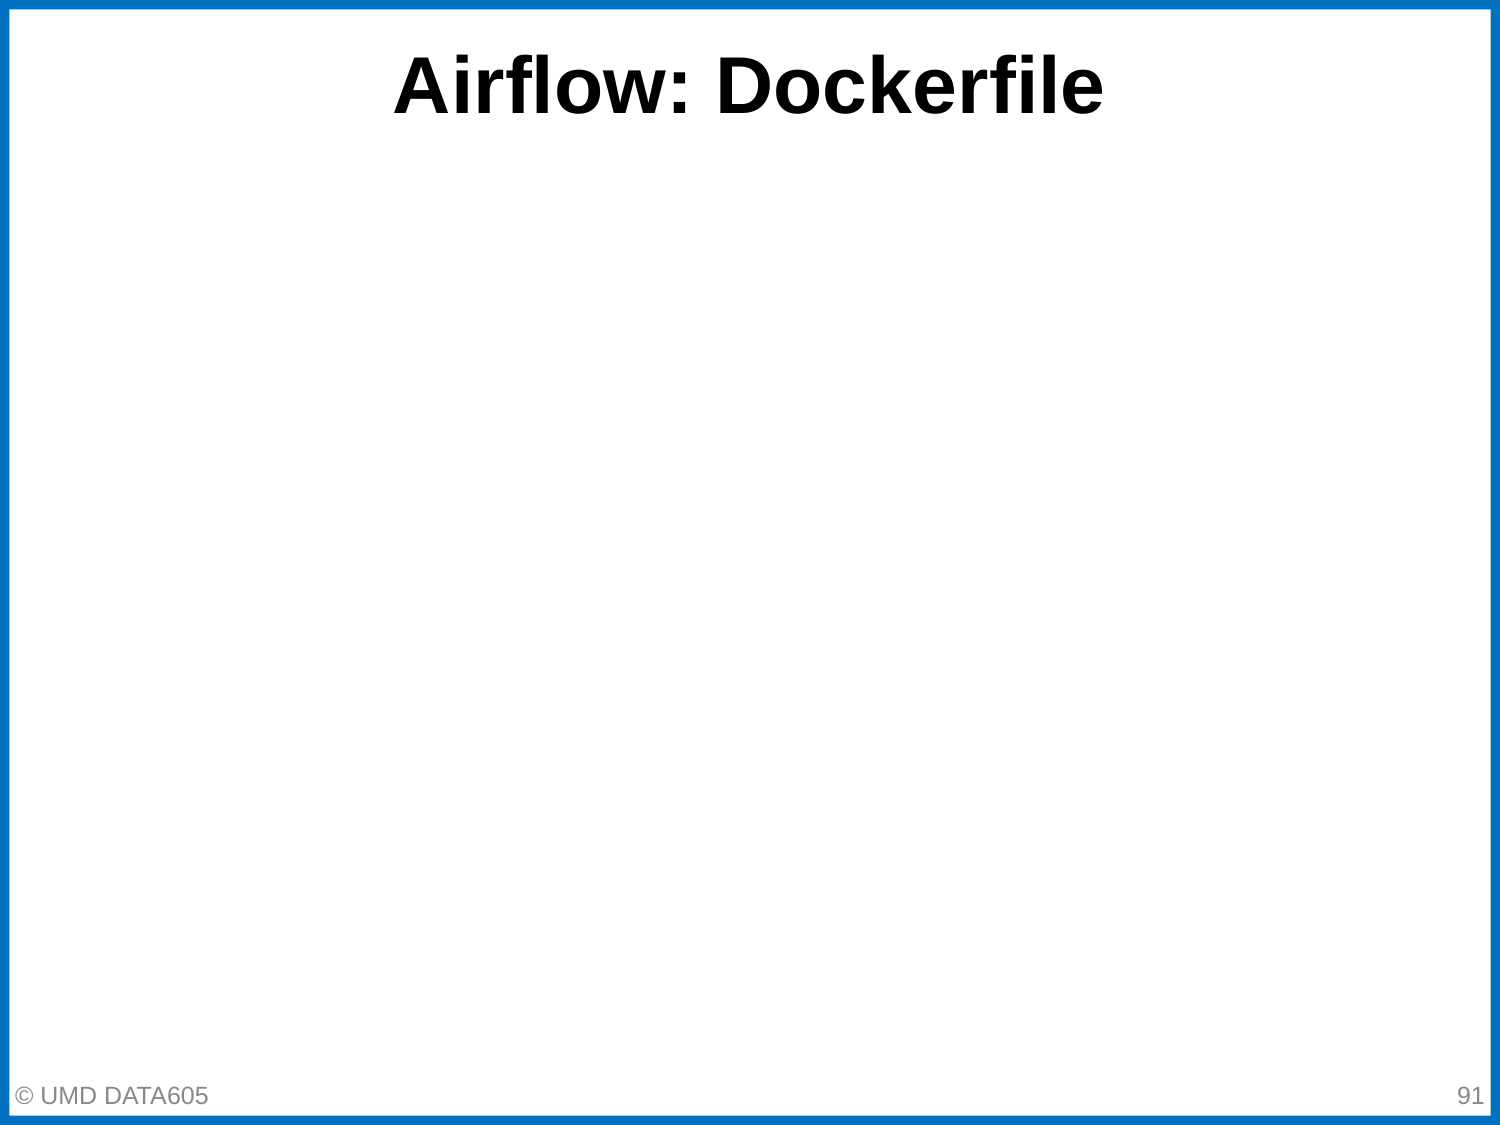

# Airflow: Dockerfile

© UMD DATA605
91